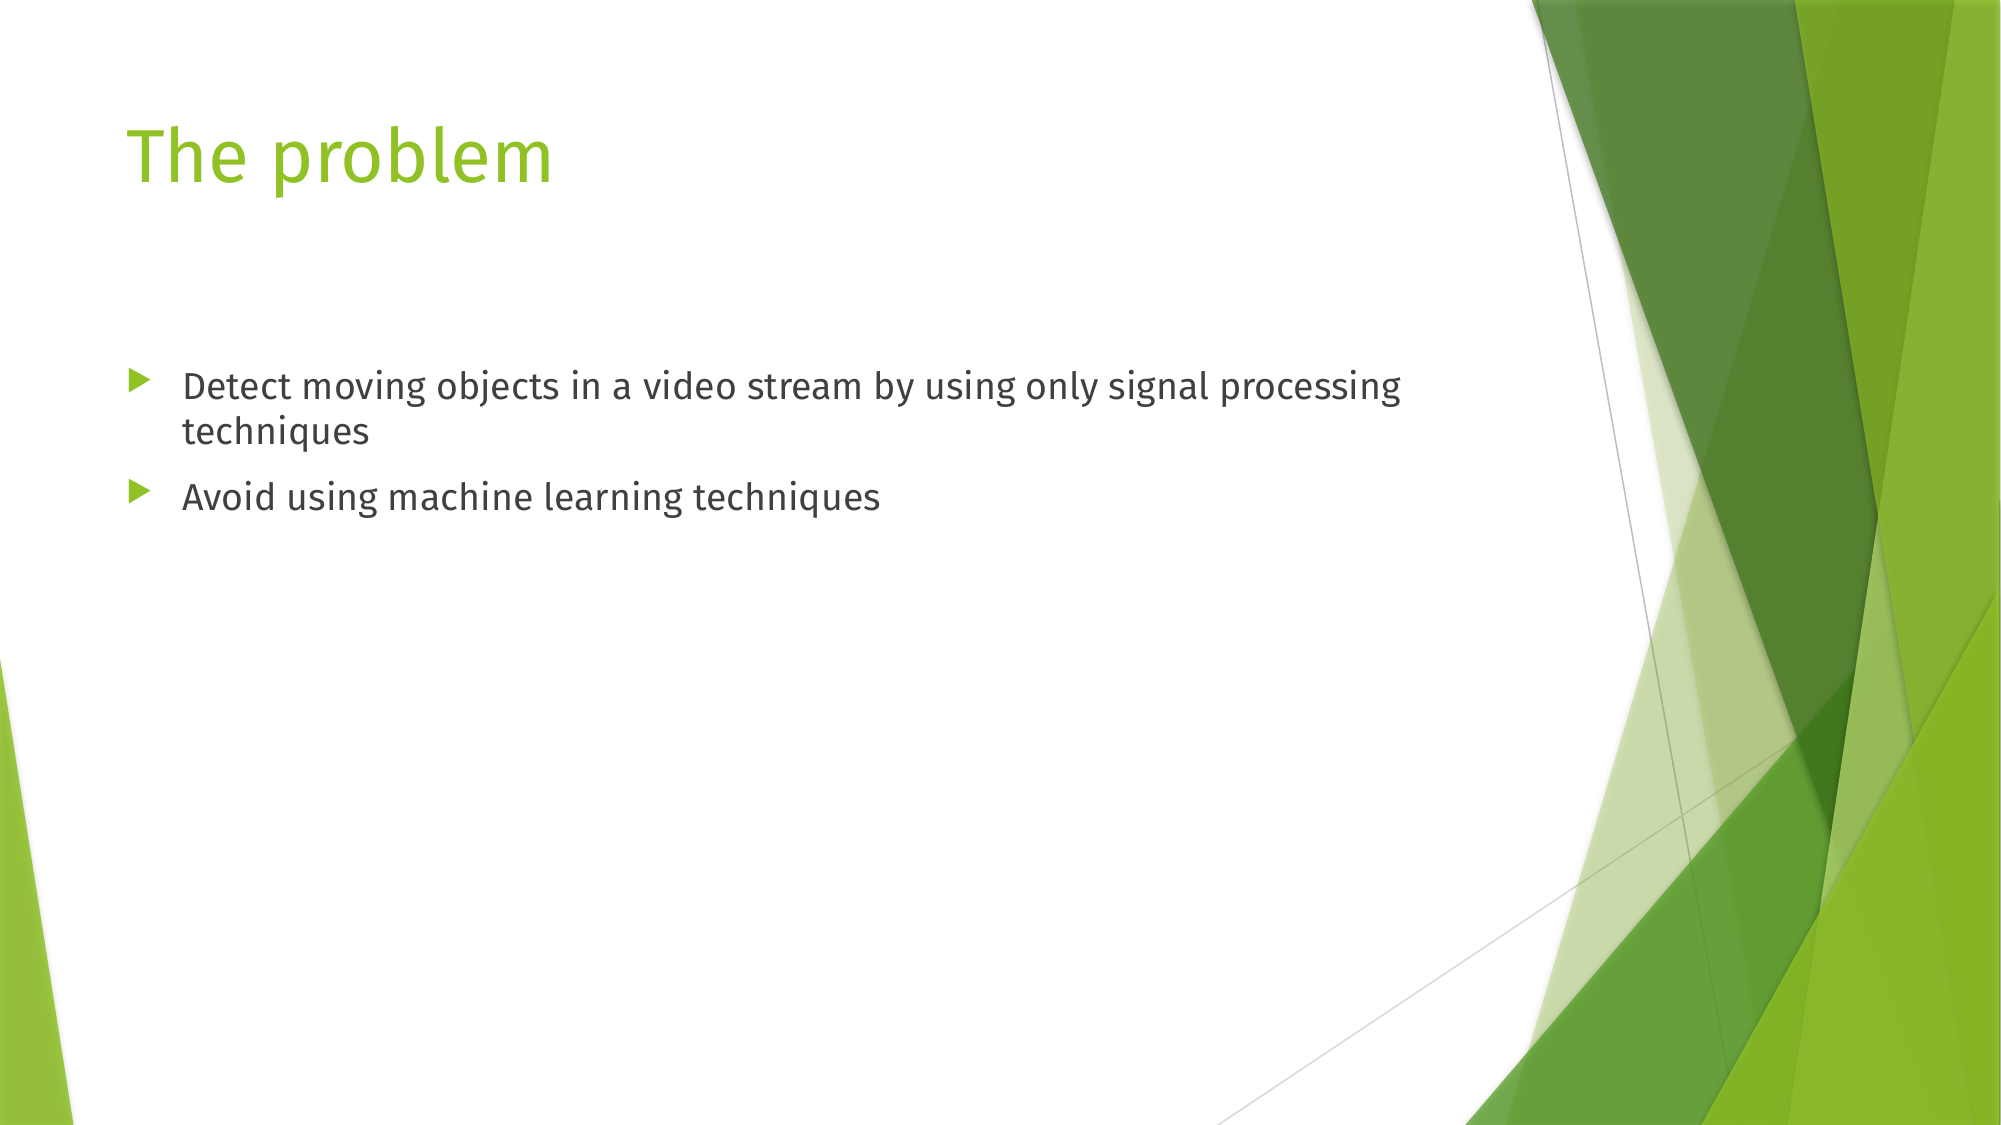

# The problem
Detect moving objects in a video stream by using only signal processing techniques
Avoid using machine learning techniques